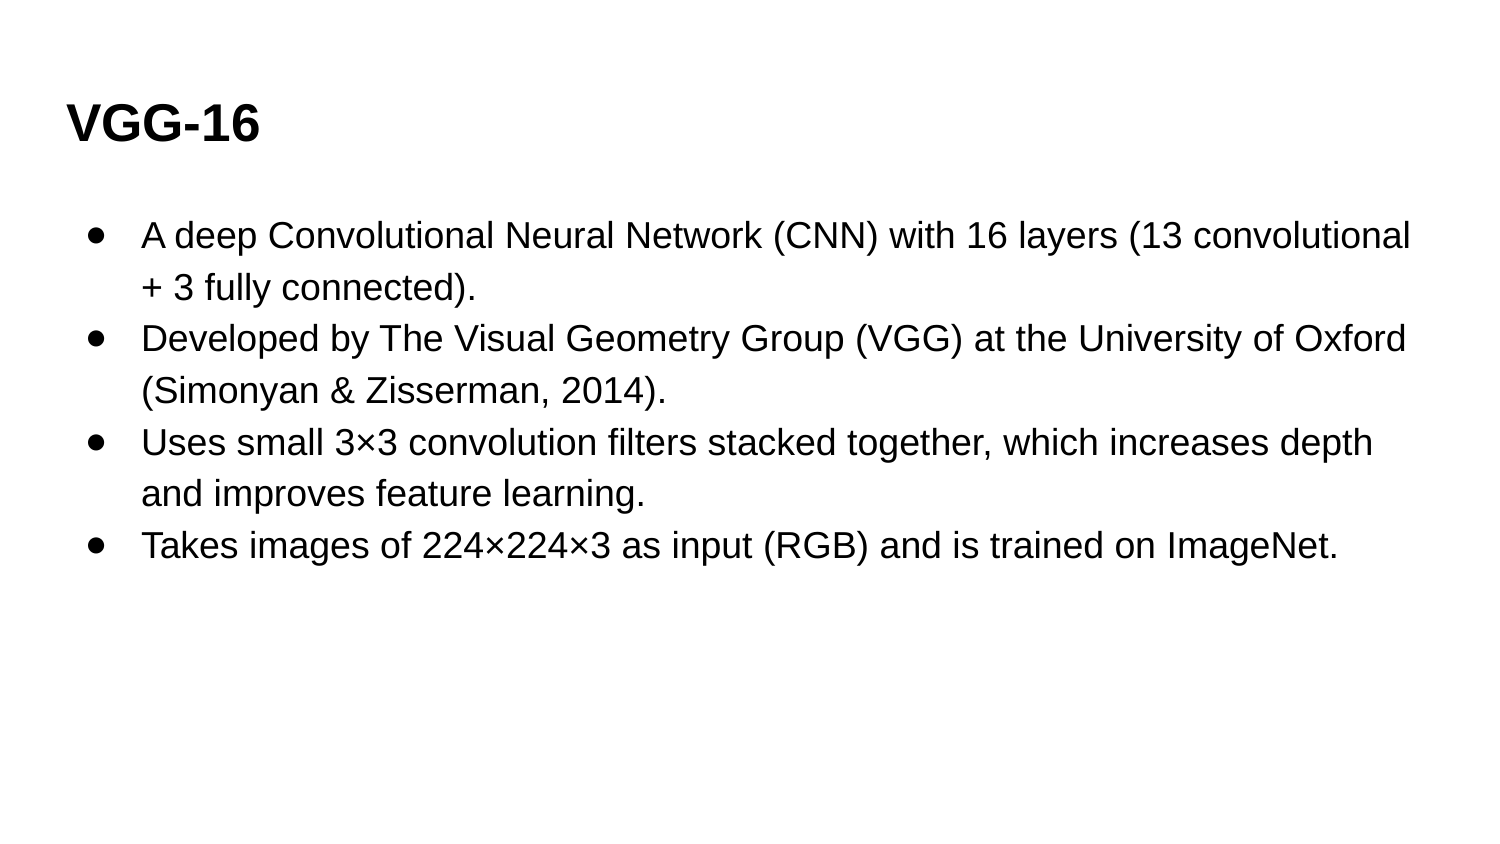

# VGG-16
A deep Convolutional Neural Network (CNN) with 16 layers (13 convolutional + 3 fully connected).
Developed by The Visual Geometry Group (VGG) at the University of Oxford (Simonyan & Zisserman, 2014).
Uses small 3×3 convolution filters stacked together, which increases depth and improves feature learning.
Takes images of 224×224×3 as input (RGB) and is trained on ImageNet.